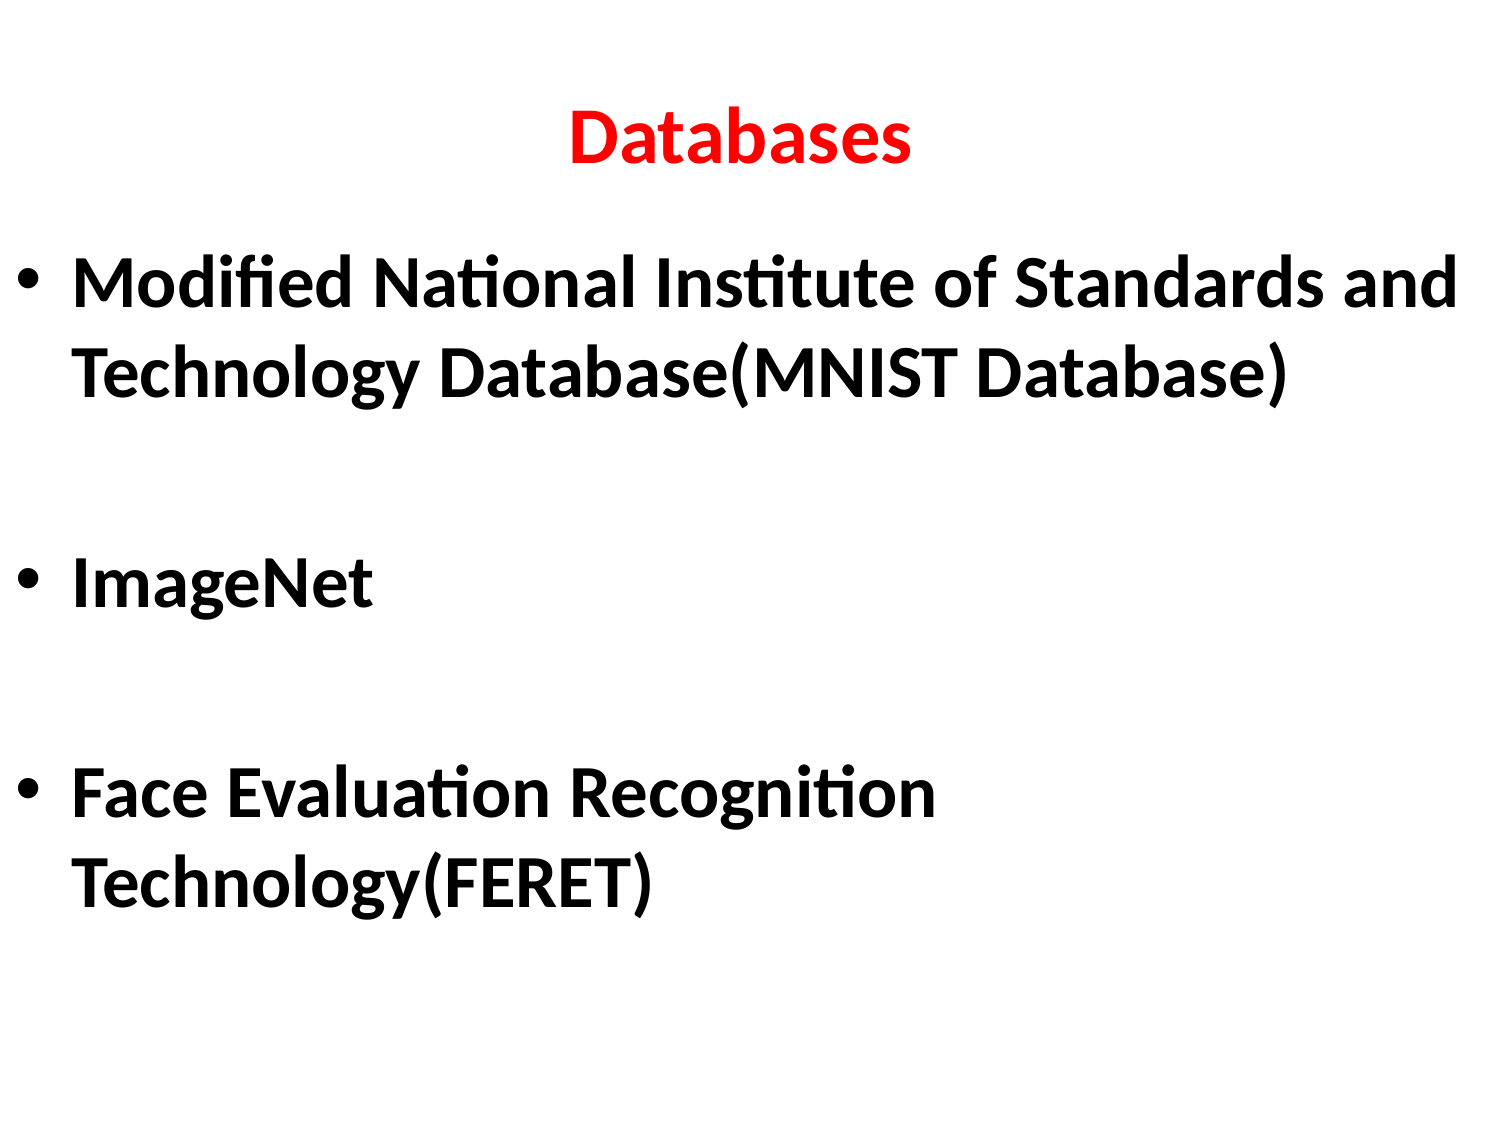

# Databases
Modified National Institute of Standards and Technology Database(MNIST Database)

ImageNet

Face Evaluation Recognition Technology(FERET)